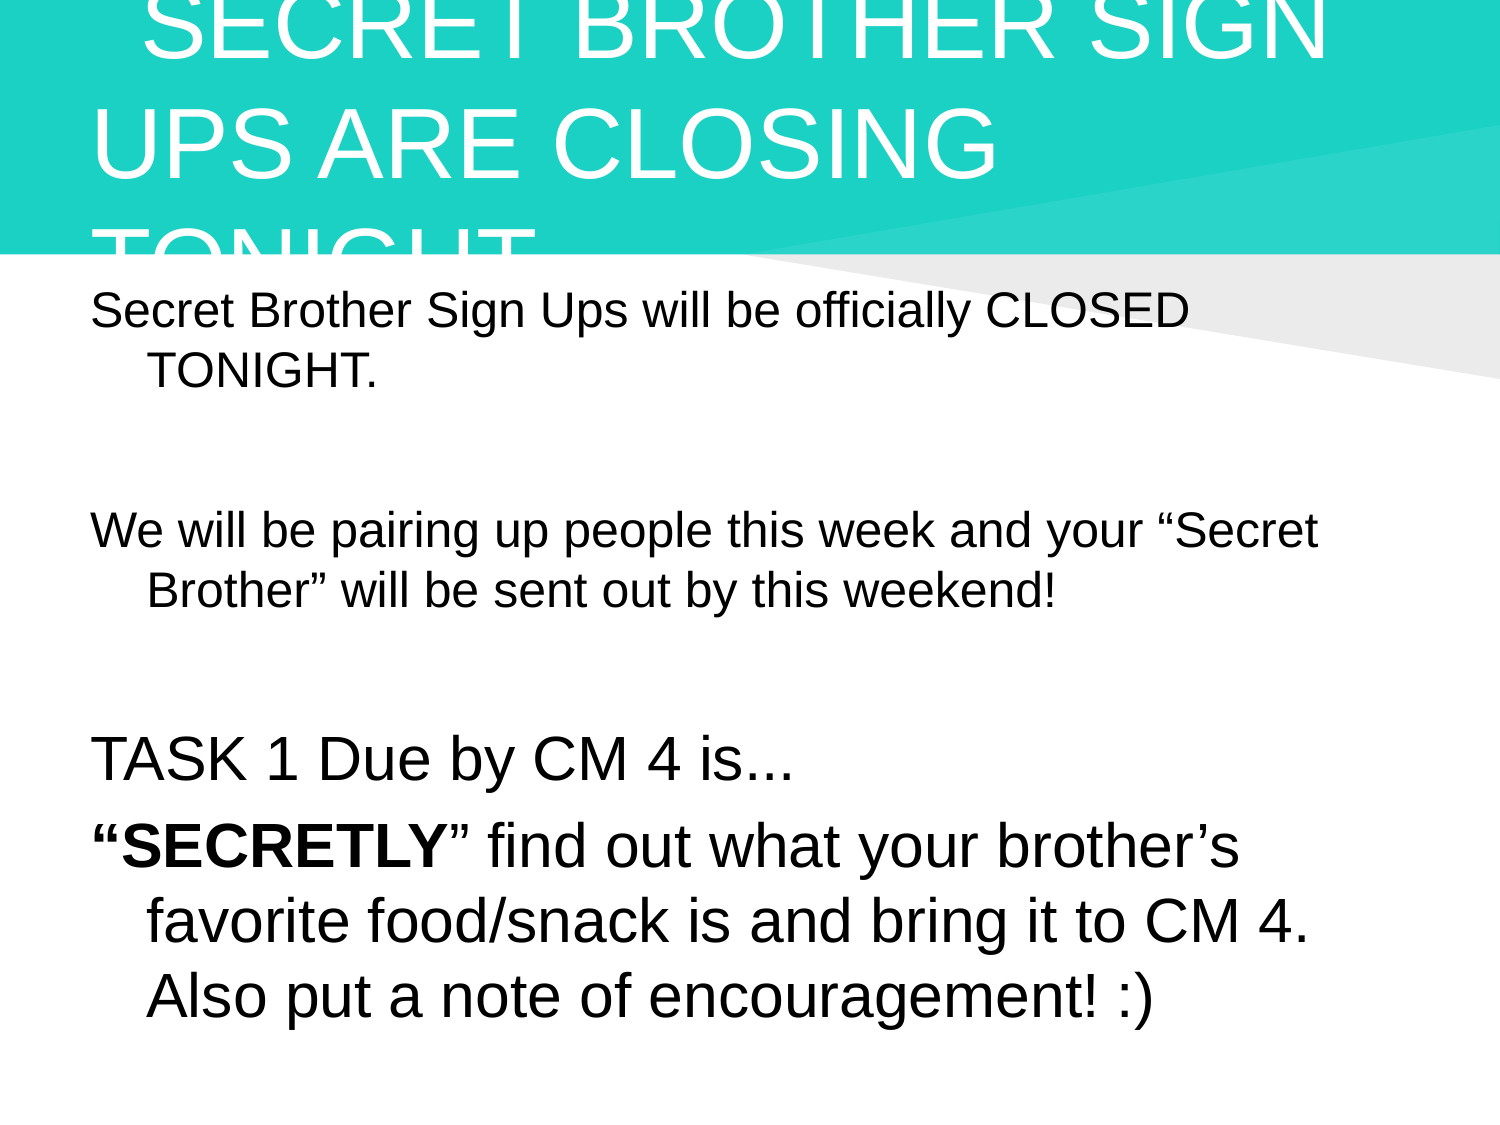

# SECRET BROTHER SIGN UPS ARE CLOSING TONIGHT
Secret Brother Sign Ups will be officially CLOSED TONIGHT.

We will be pairing up people this week and your “Secret Brother” will be sent out by this weekend!

TASK 1 Due by CM 4 is...
“SECRETLY” find out what your brother’s favorite food/snack is and bring it to CM 4. Also put a note of encouragement! :)